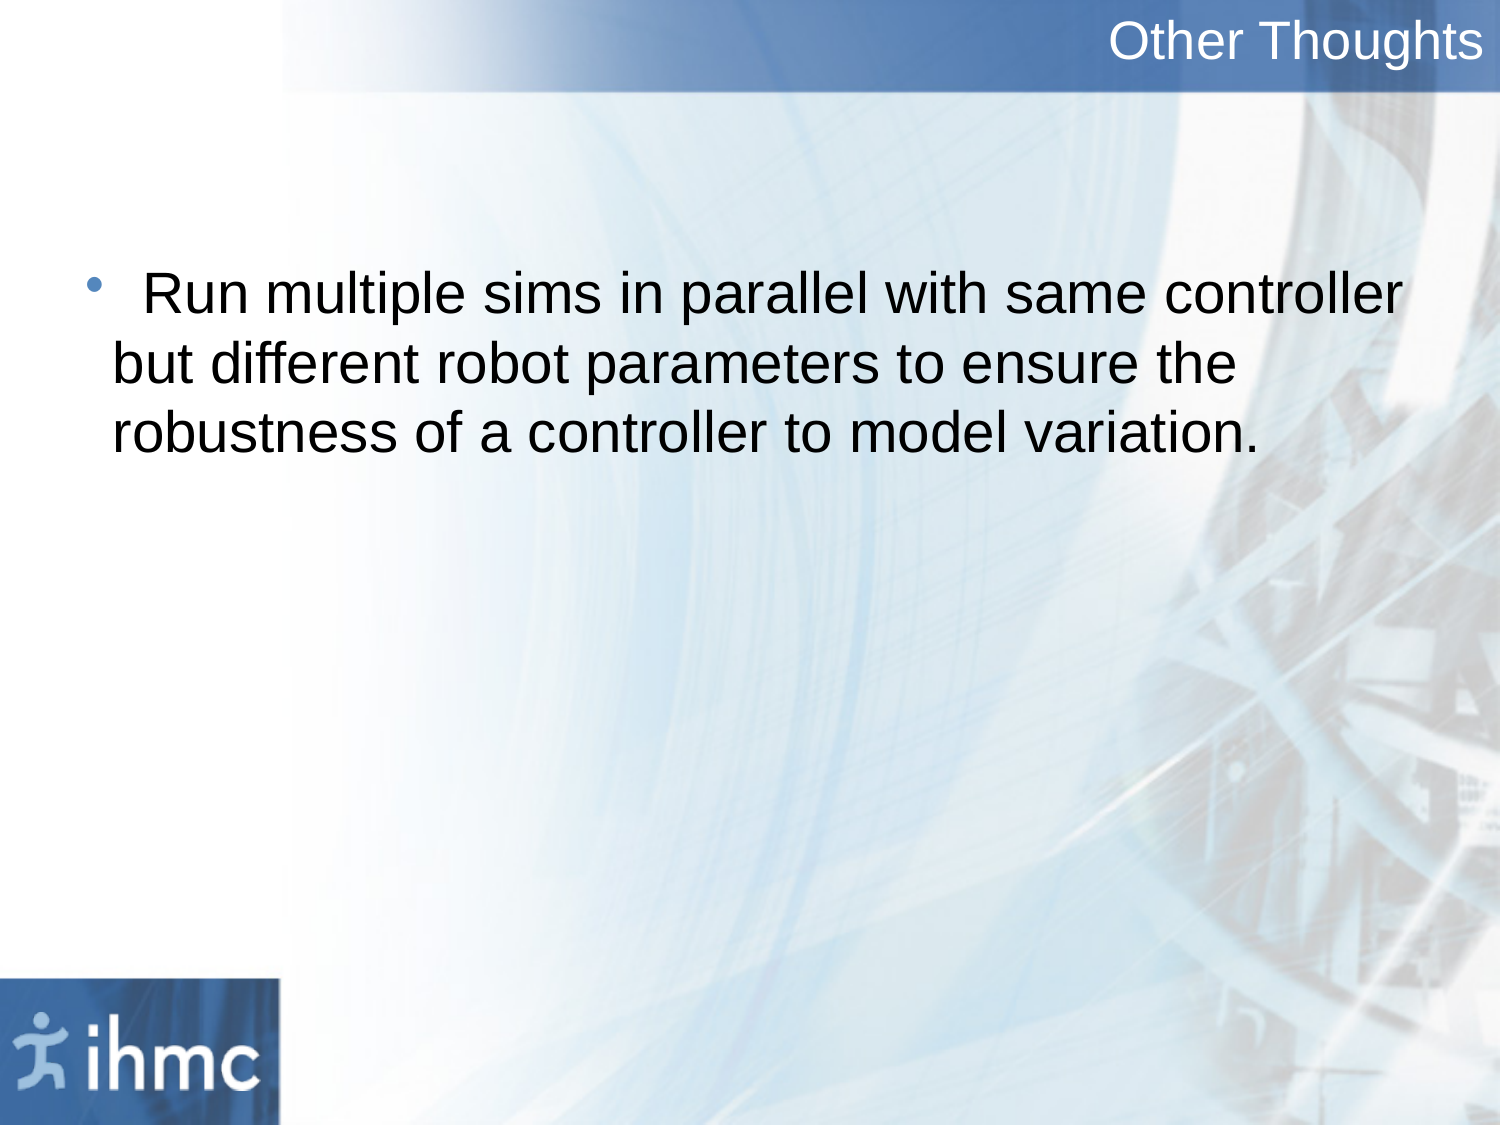

# Other Thoughts
  Run multiple sims in parallel with same controller but different robot parameters to ensure the robustness of a controller to model variation.